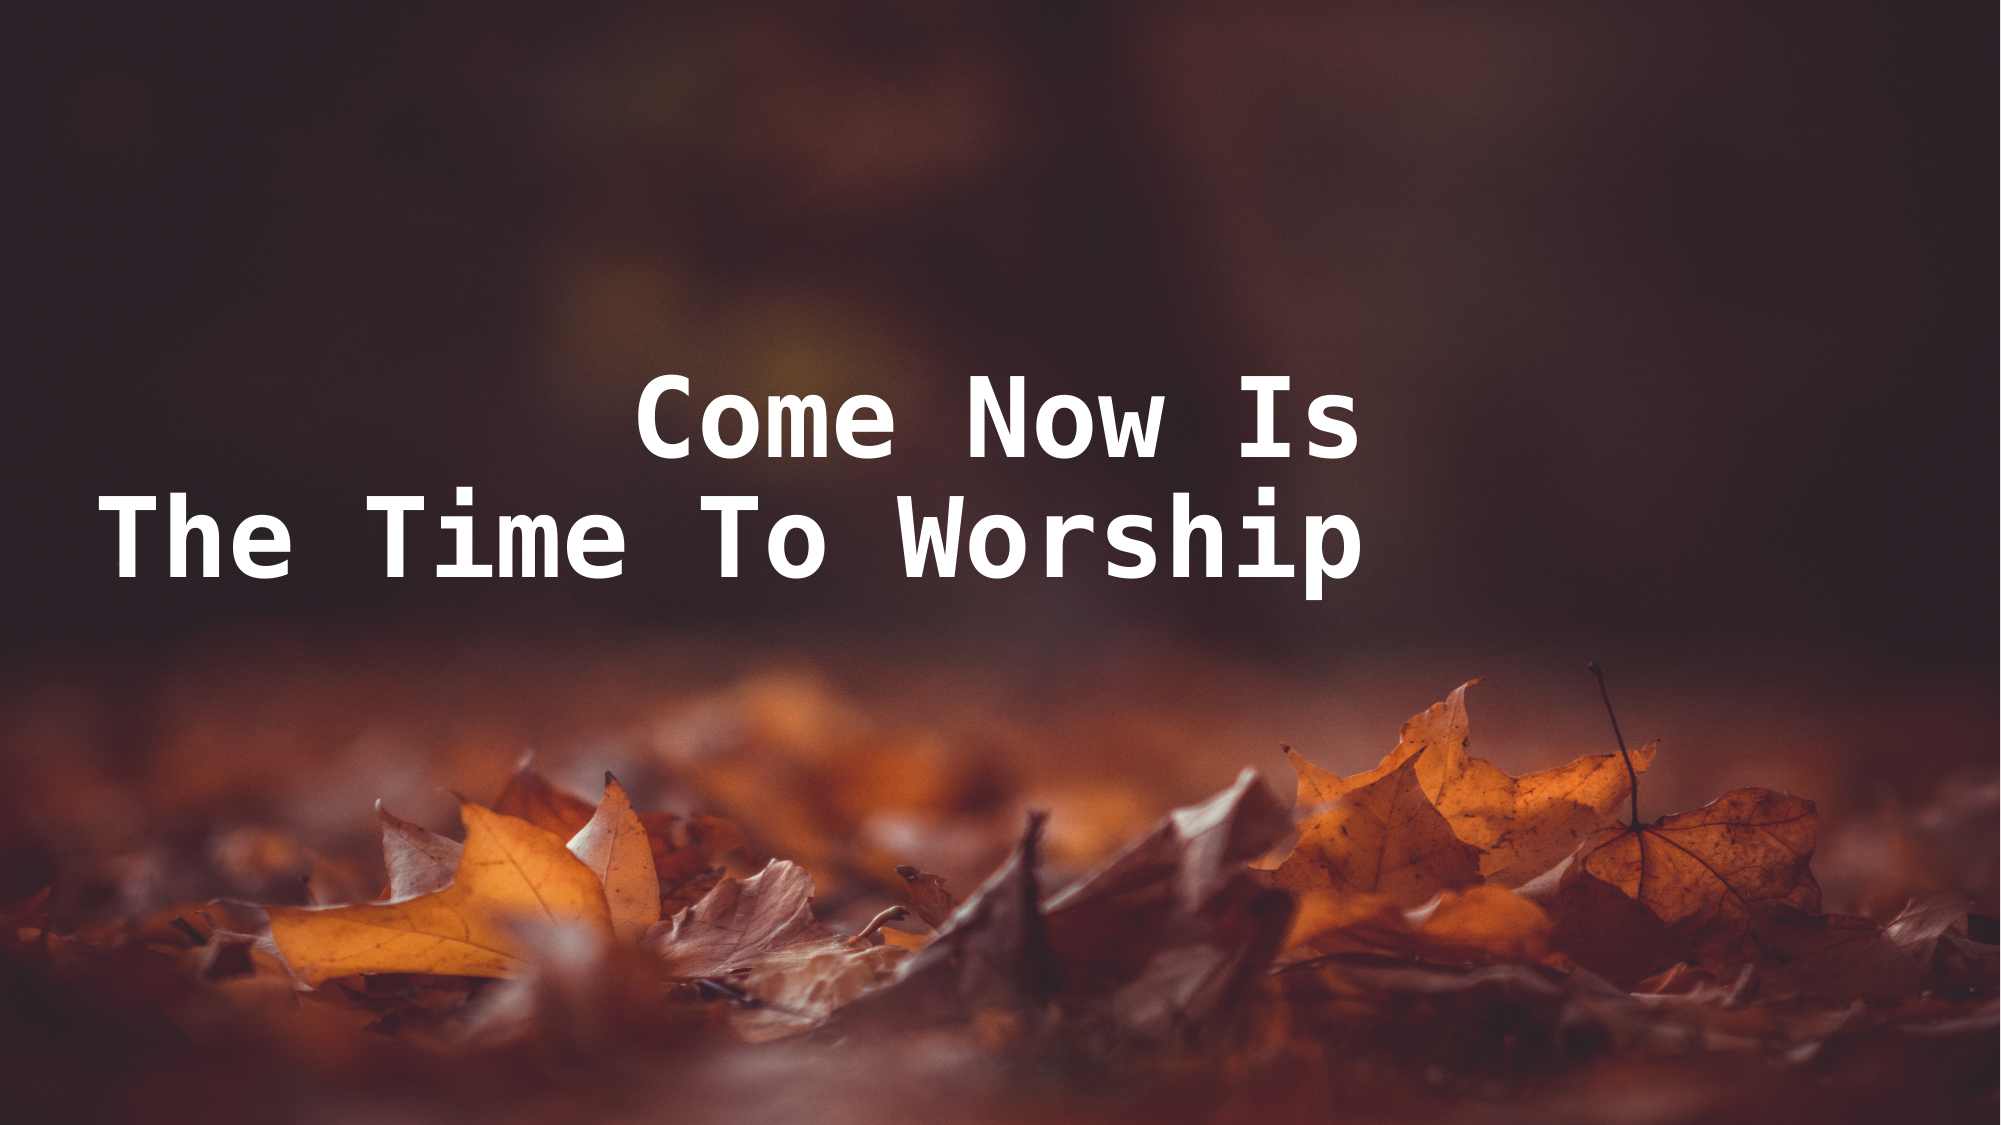

Come Now Is
The Time To Worship